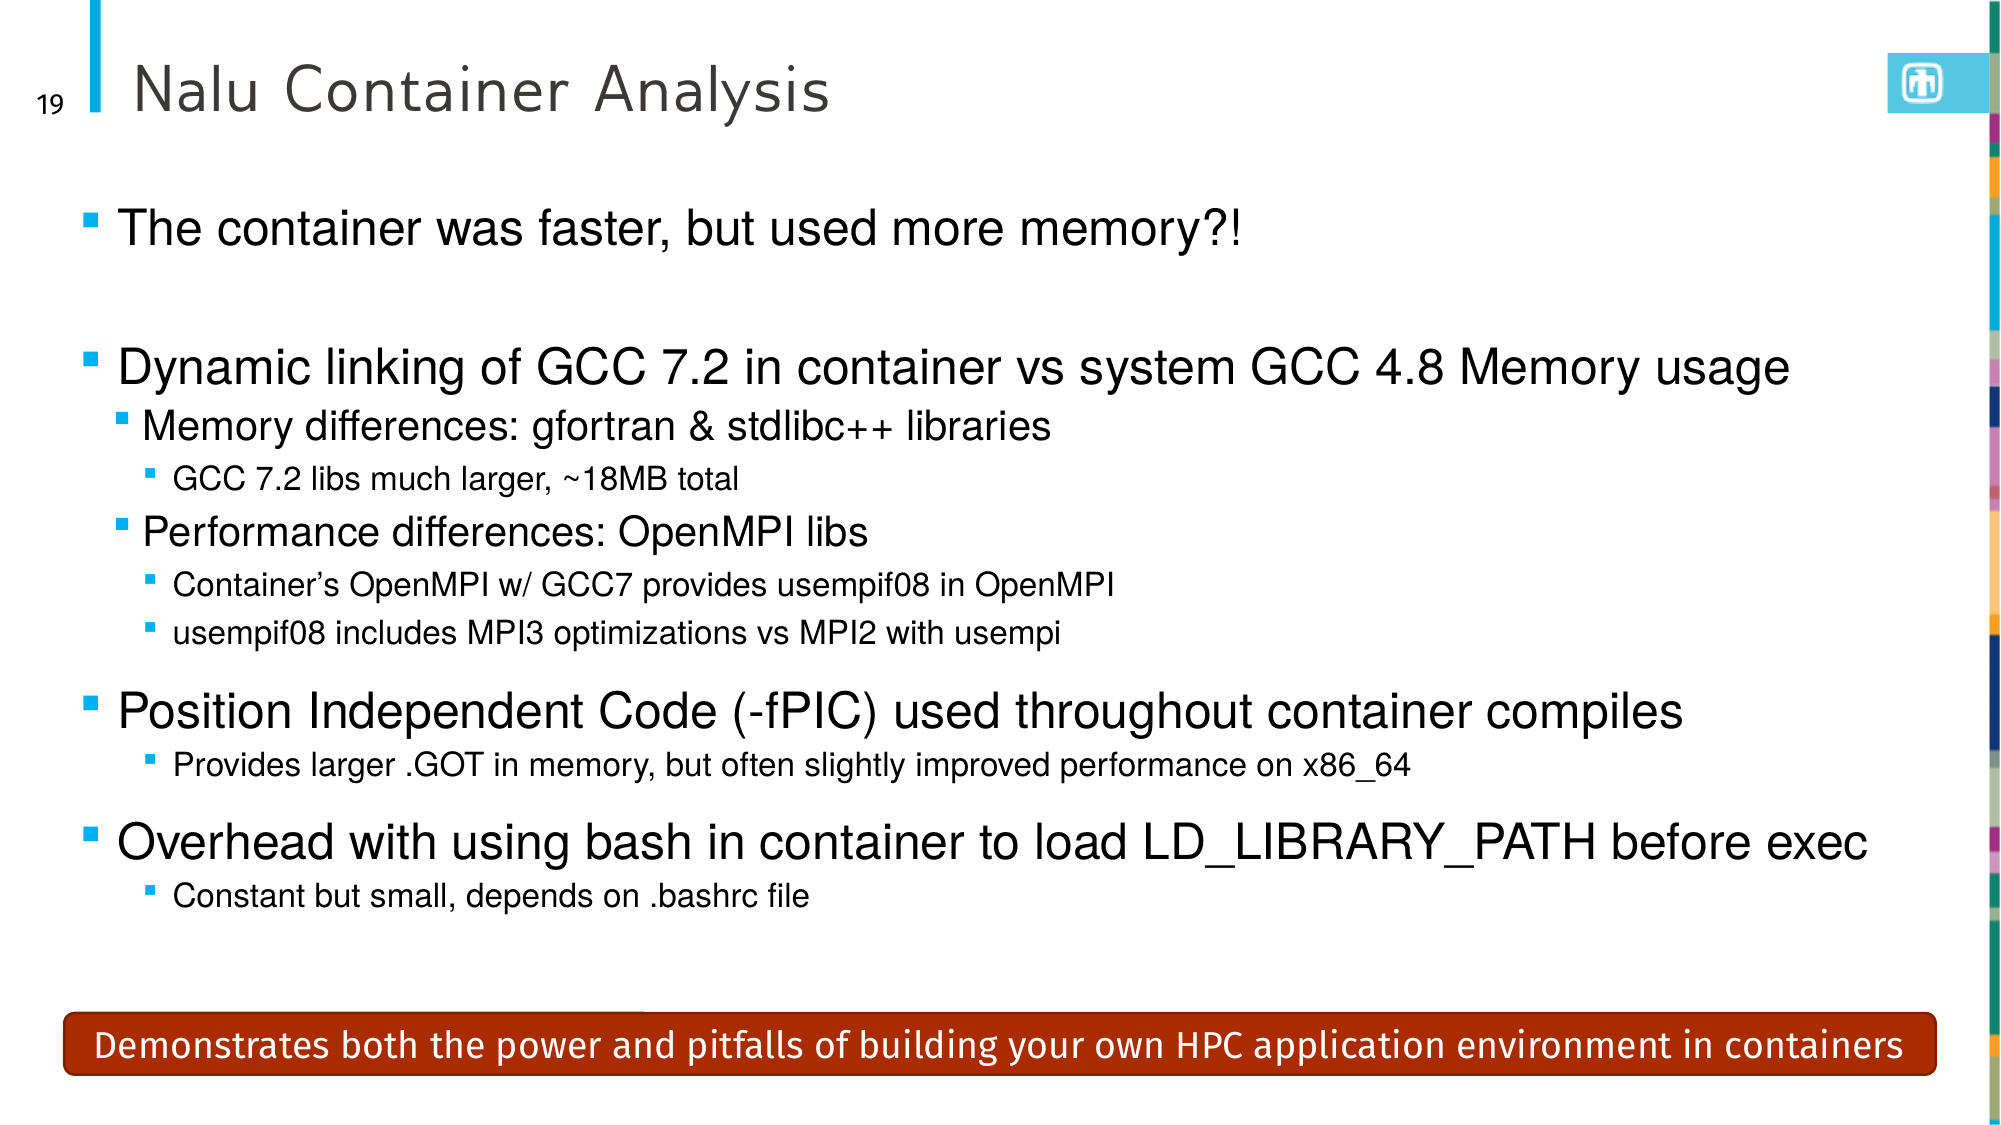

# Nalu Container Analysis
19
The container was faster, but used more memory?!

Dynamic linking of GCC 7.2 in container vs system GCC 4.8 Memory usage
Memory differences: gfortran & stdlibc++ libraries
GCC 7.2 libs much larger, ~18MB total
Performance differences: OpenMPI libs
Container’s OpenMPI w/ GCC7 provides usempif08 in OpenMPI
usempif08 includes MPI3 optimizations vs MPI2 with usempi
Position Independent Code (-fPIC) used throughout container compiles
Provides larger .GOT in memory, but often slightly improved performance on x86_64
Overhead with using bash in container to load LD_LIBRARY_PATH before exec
Constant but small, depends on .bashrc file

Demonstrates both the power and pitfalls of building your own HPC application environment in containers